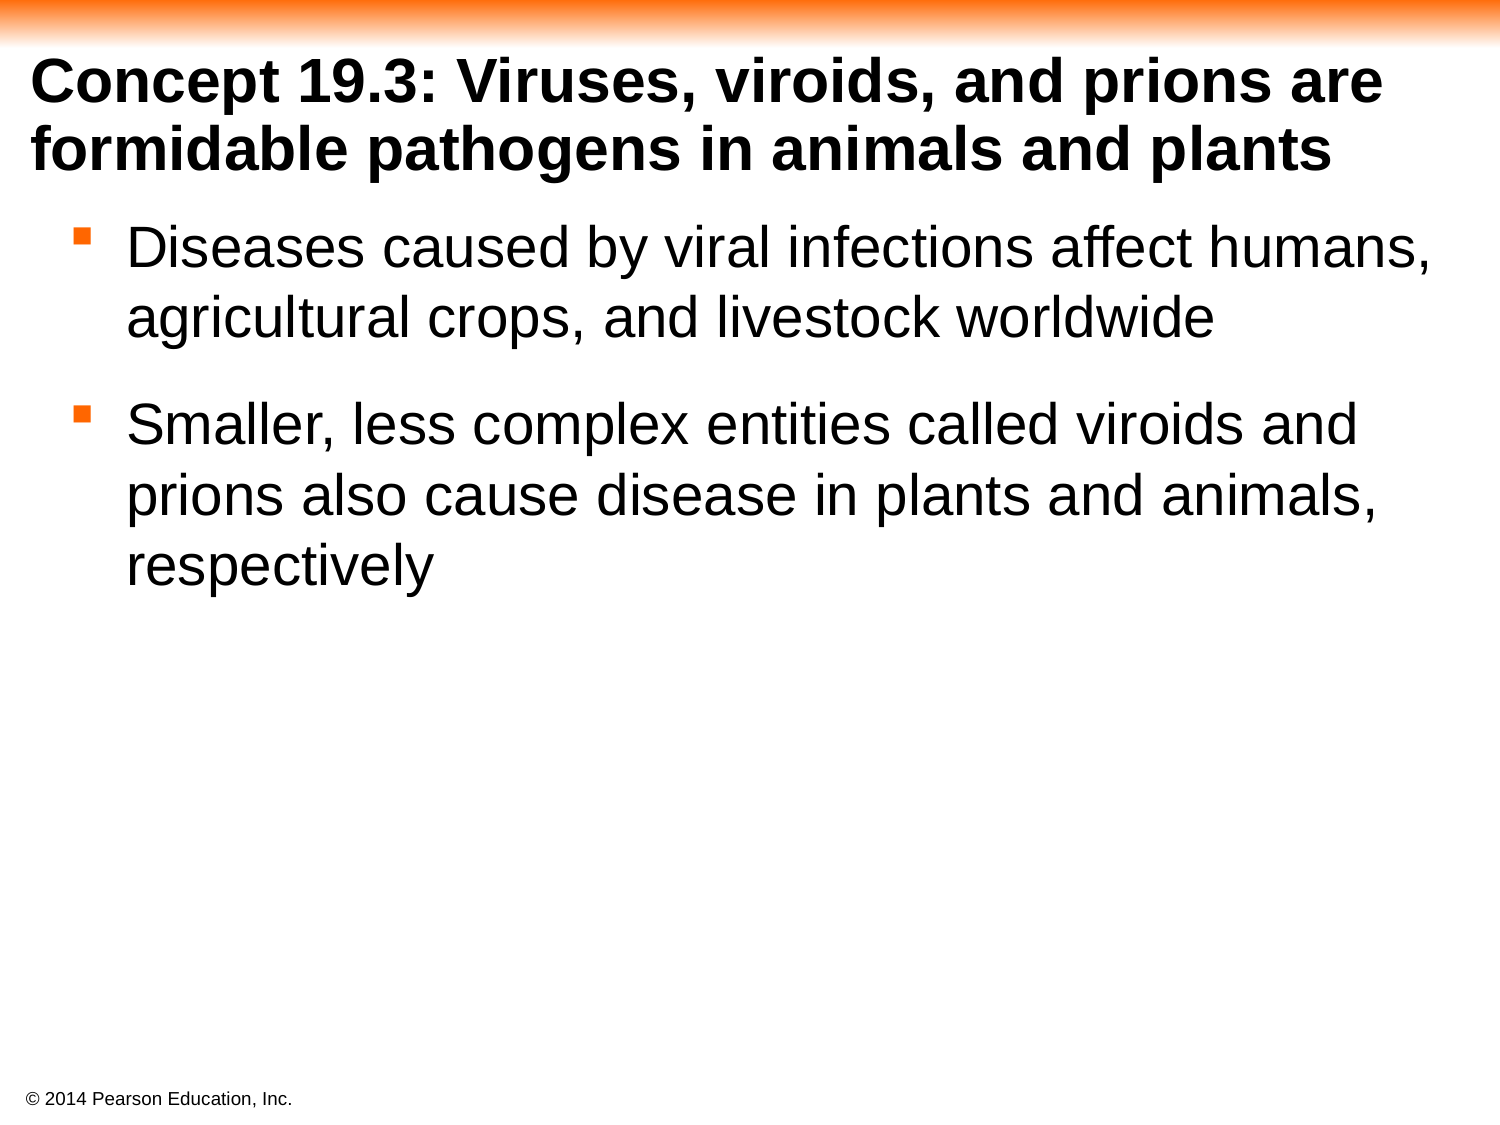

# Concept 19.3: Viruses, viroids, and prions are formidable pathogens in animals and plants
Diseases caused by viral infections affect humans, agricultural crops, and livestock worldwide
Smaller, less complex entities called viroids and prions also cause disease in plants and animals, respectively